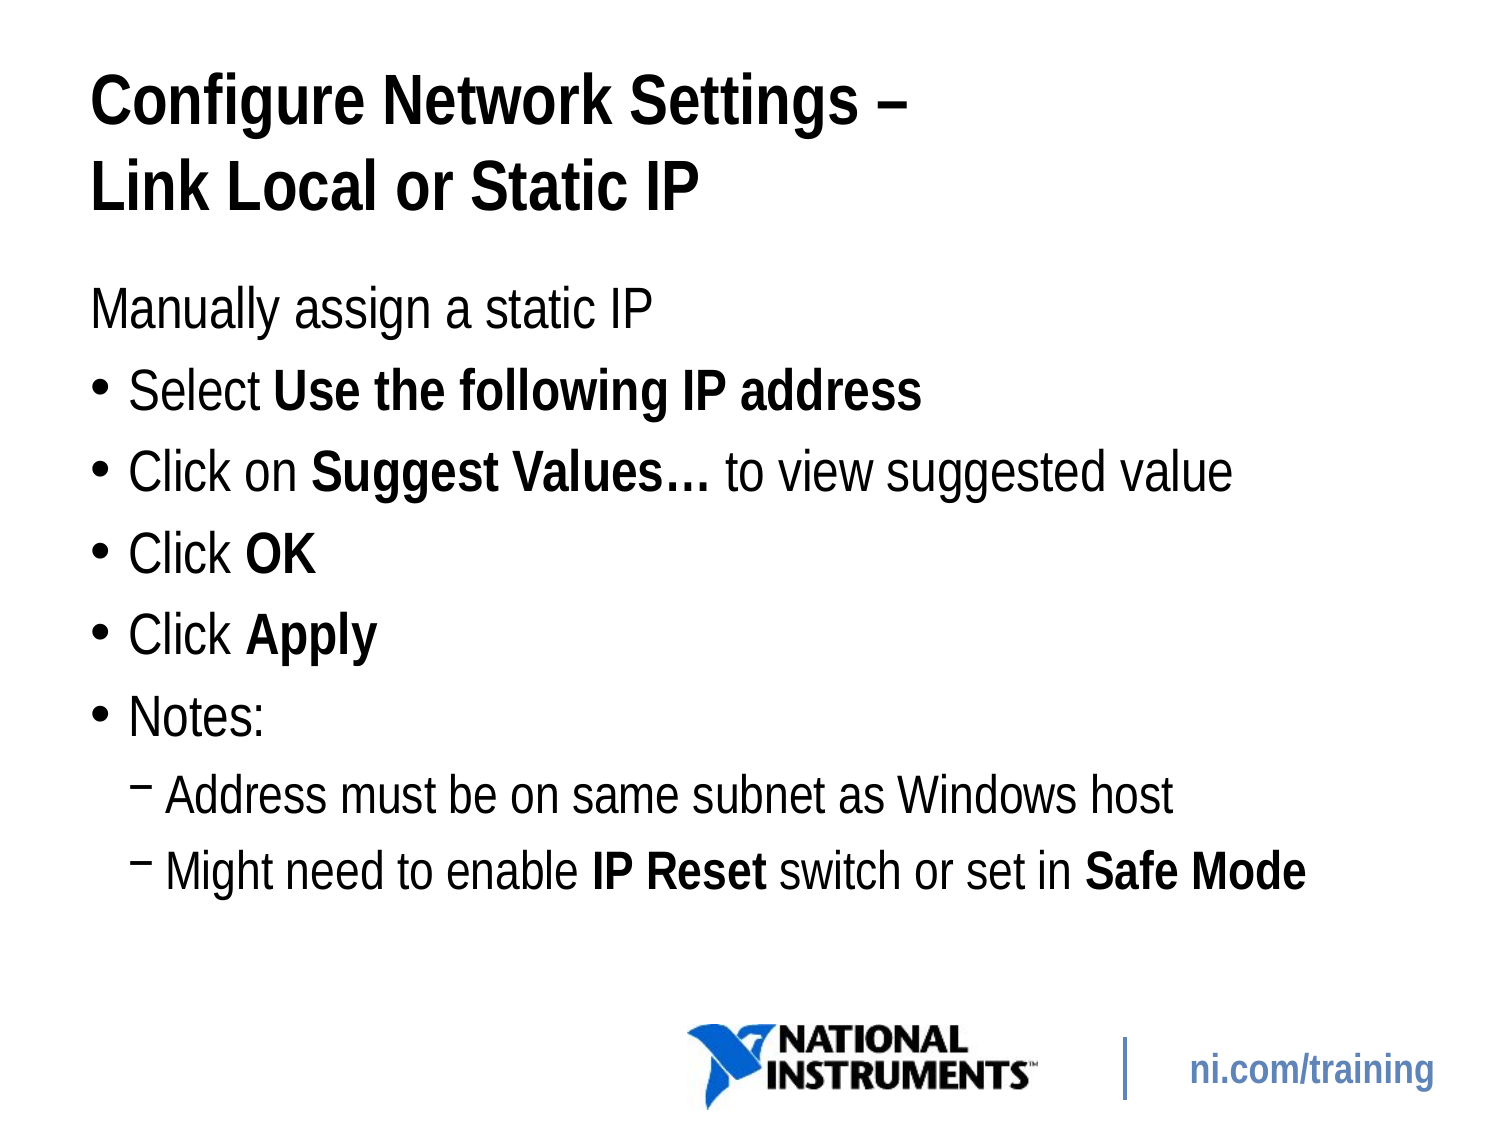

# Configure Network Settings – Link Local or Static IP
Manually assign a static IP
Select Use the following IP address
Click on Suggest Values… to view suggested value
Click OK
Click Apply
Notes:
Address must be on same subnet as Windows host
Might need to enable IP Reset switch or set in Safe Mode